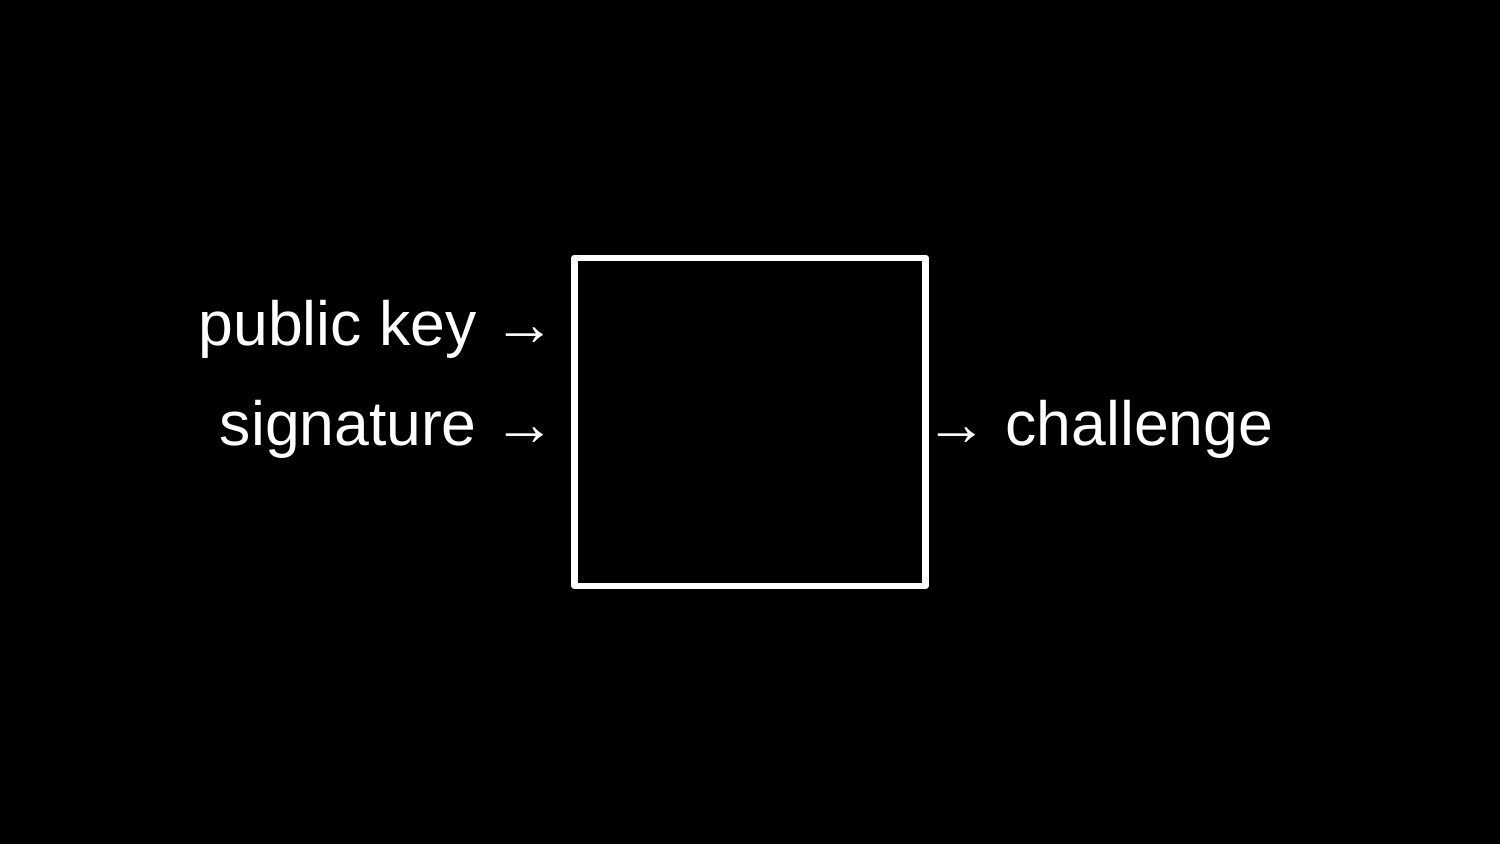

public key →
signature →
 → challenge